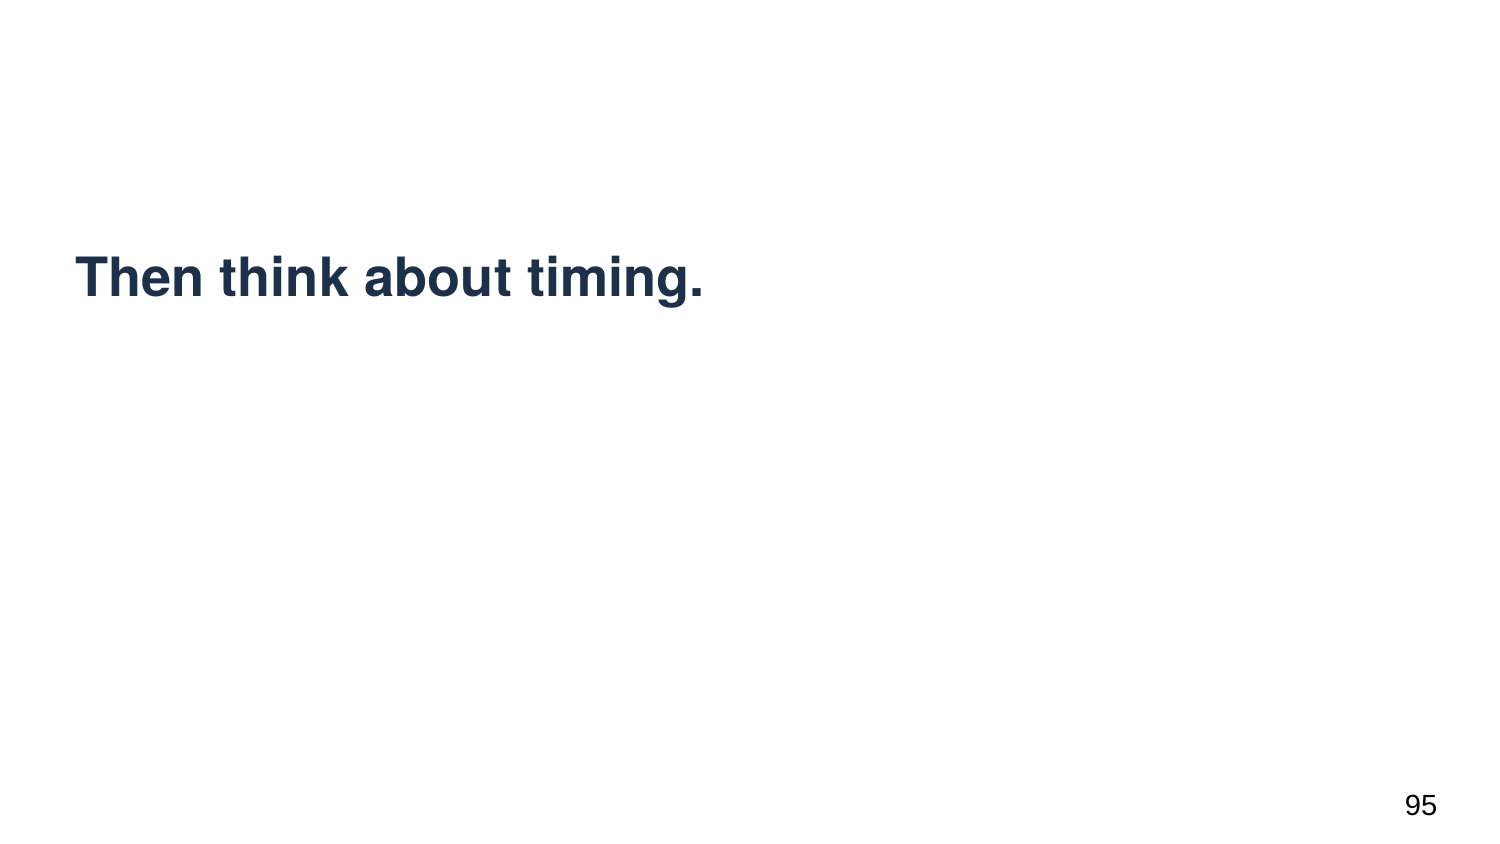

# Then think about timing. There are customer promises that naturally fit together, because they rely on shared infrastructural work. Even if they’re different priority levels, it makes sense to group them.
95